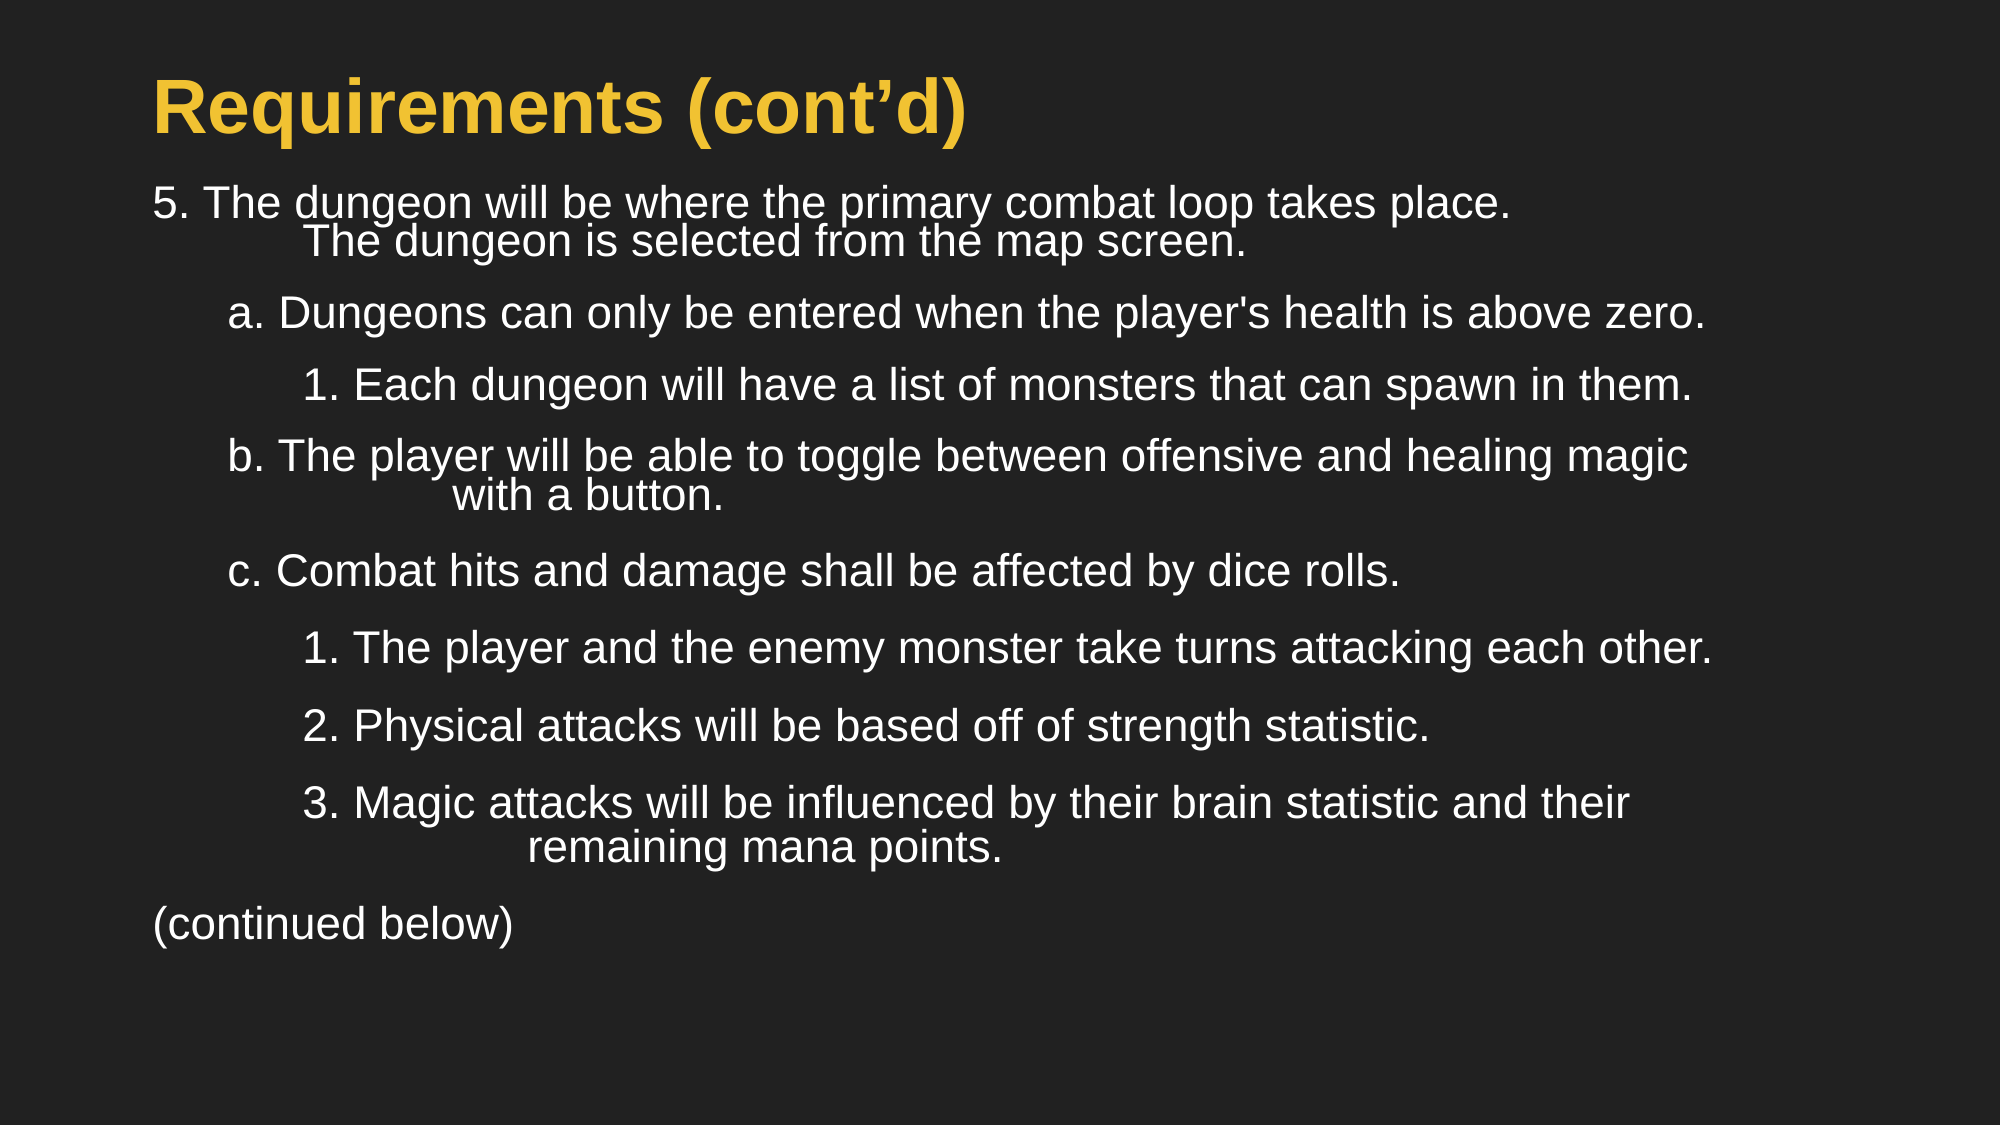

# Requirements (cont’d)
5. The dungeon will be where the primary combat loop takes place.
	The dungeon is selected from the map screen.
a. Dungeons can only be entered when the player's health is above zero.
1. Each dungeon will have a list of monsters that can spawn in them.
b. The player will be able to toggle between offensive and healing magic
		with a button.
c. Combat hits and damage shall be affected by dice rolls.
1. The player and the enemy monster take turns attacking each other.
2. Physical attacks will be based off of strength statistic.
3. Magic attacks will be influenced by their brain statistic and their
		remaining mana points.
(continued below)